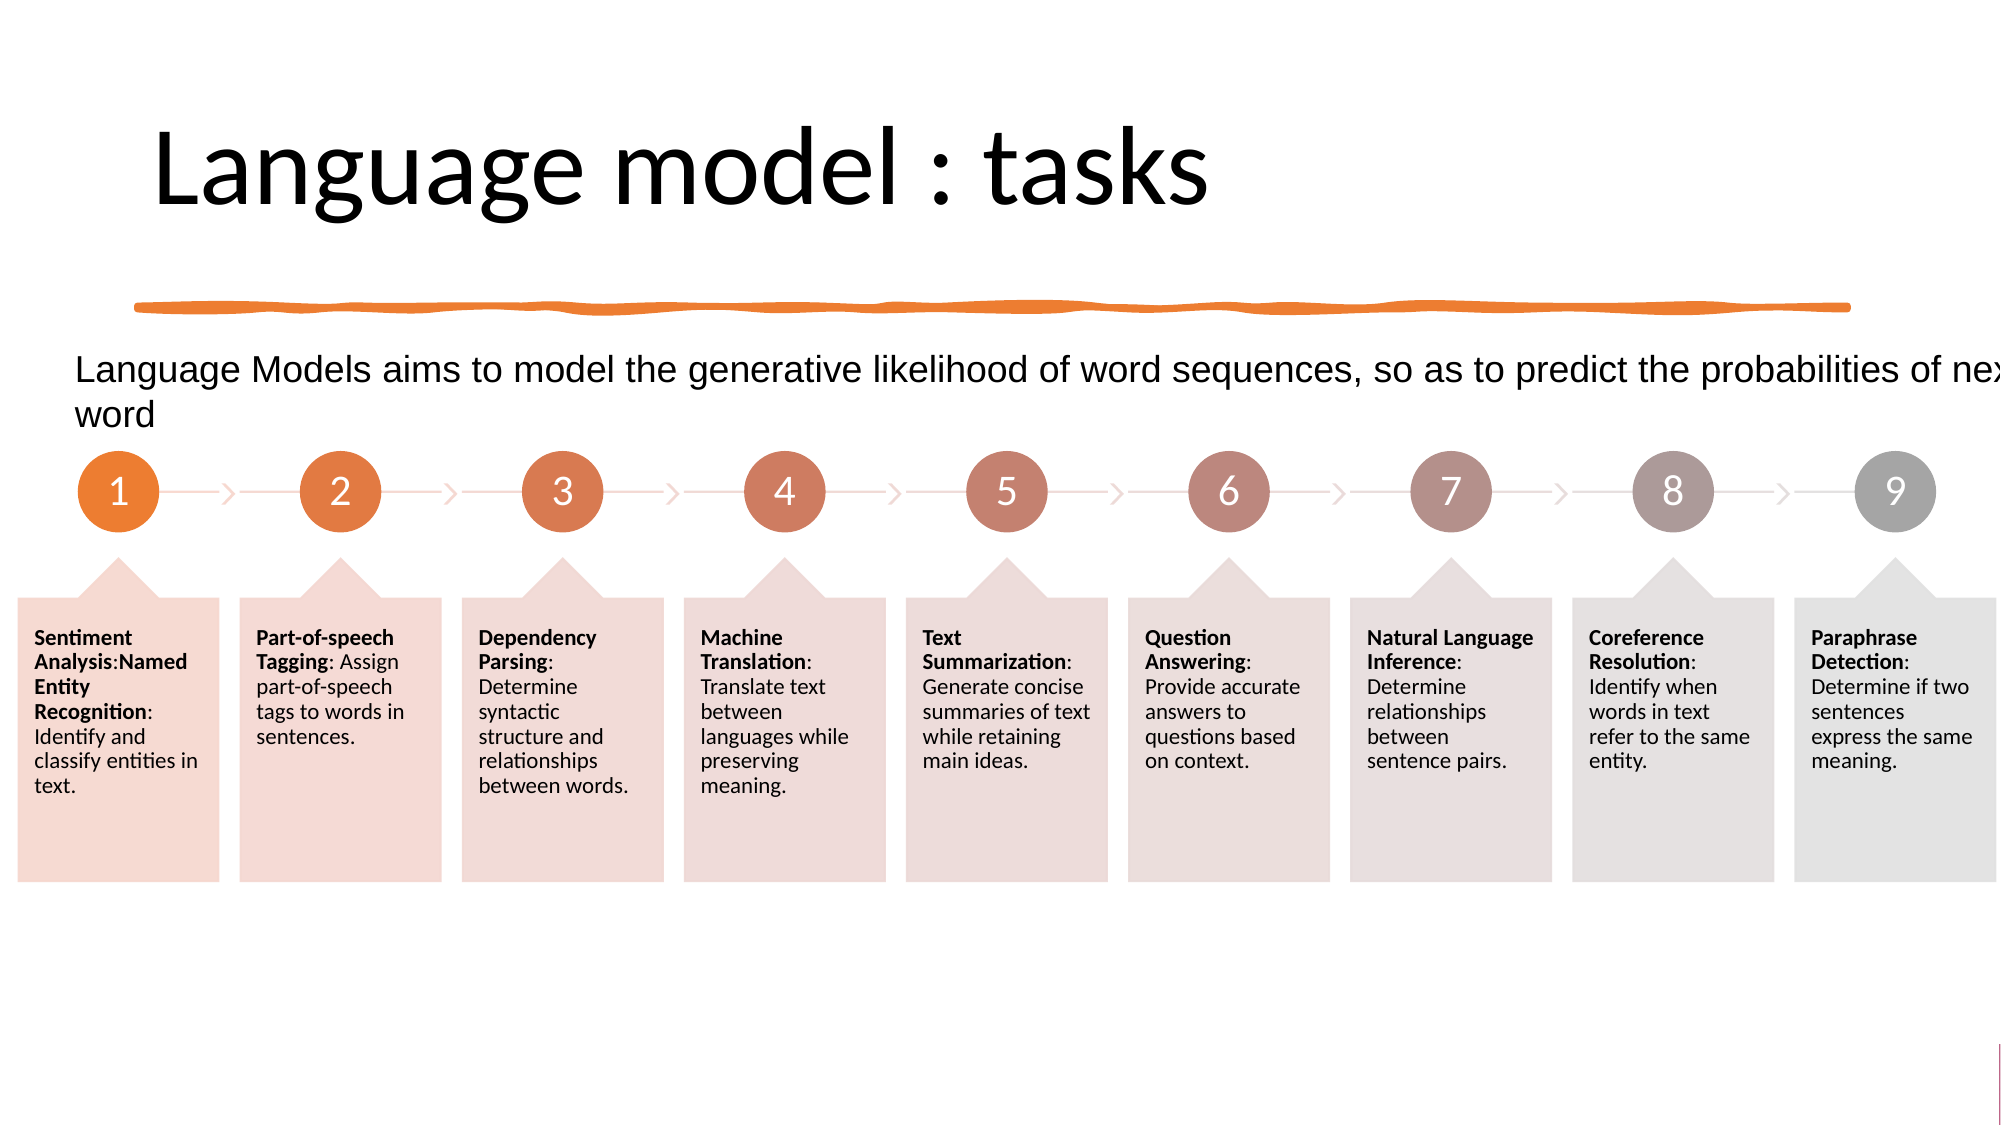

1
Sentiment Analysis:Named Entity Recognition: Identify and classify entities in text.
2
Part-of-speech Tagging: Assign part-of-speech tags to words in sentences.
3
Dependency Parsing: Determine syntactic structure and relationships between words.
4
Machine Translation: Translate text between languages while preserving meaning.
5
Text Summarization: Generate concise summaries of text while retaining main ideas.
6
Question Answering: Provide accurate answers to questions based on context.
7
Natural Language Inference: Determine relationships between sentence pairs.
8
Coreference Resolution: Identify when words in text refer to the same entity.
9
Paraphrase Detection: Determine if two sentences express the same meaning.
# Language model : tasks

Language Models aims to model the generative likelihood of word sequences, so as to predict the probabilities of next word